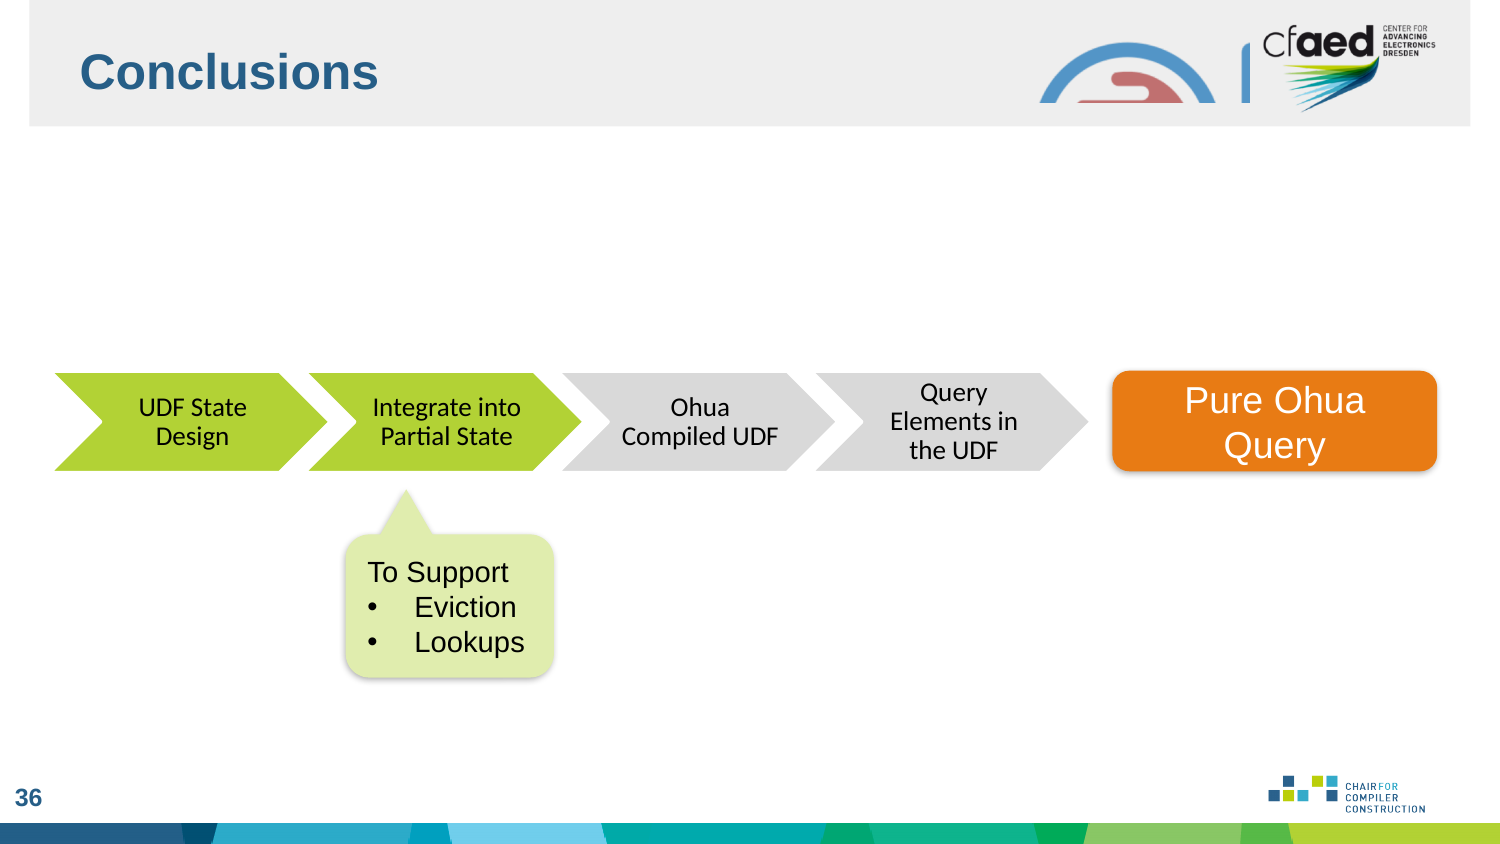

Conclusions
UDF State Design
Integrate into Partial State
Ohua Compiled UDF
Query Elements in the UDF
Pure Ohua Query
To Support
Eviction
Lookups
36